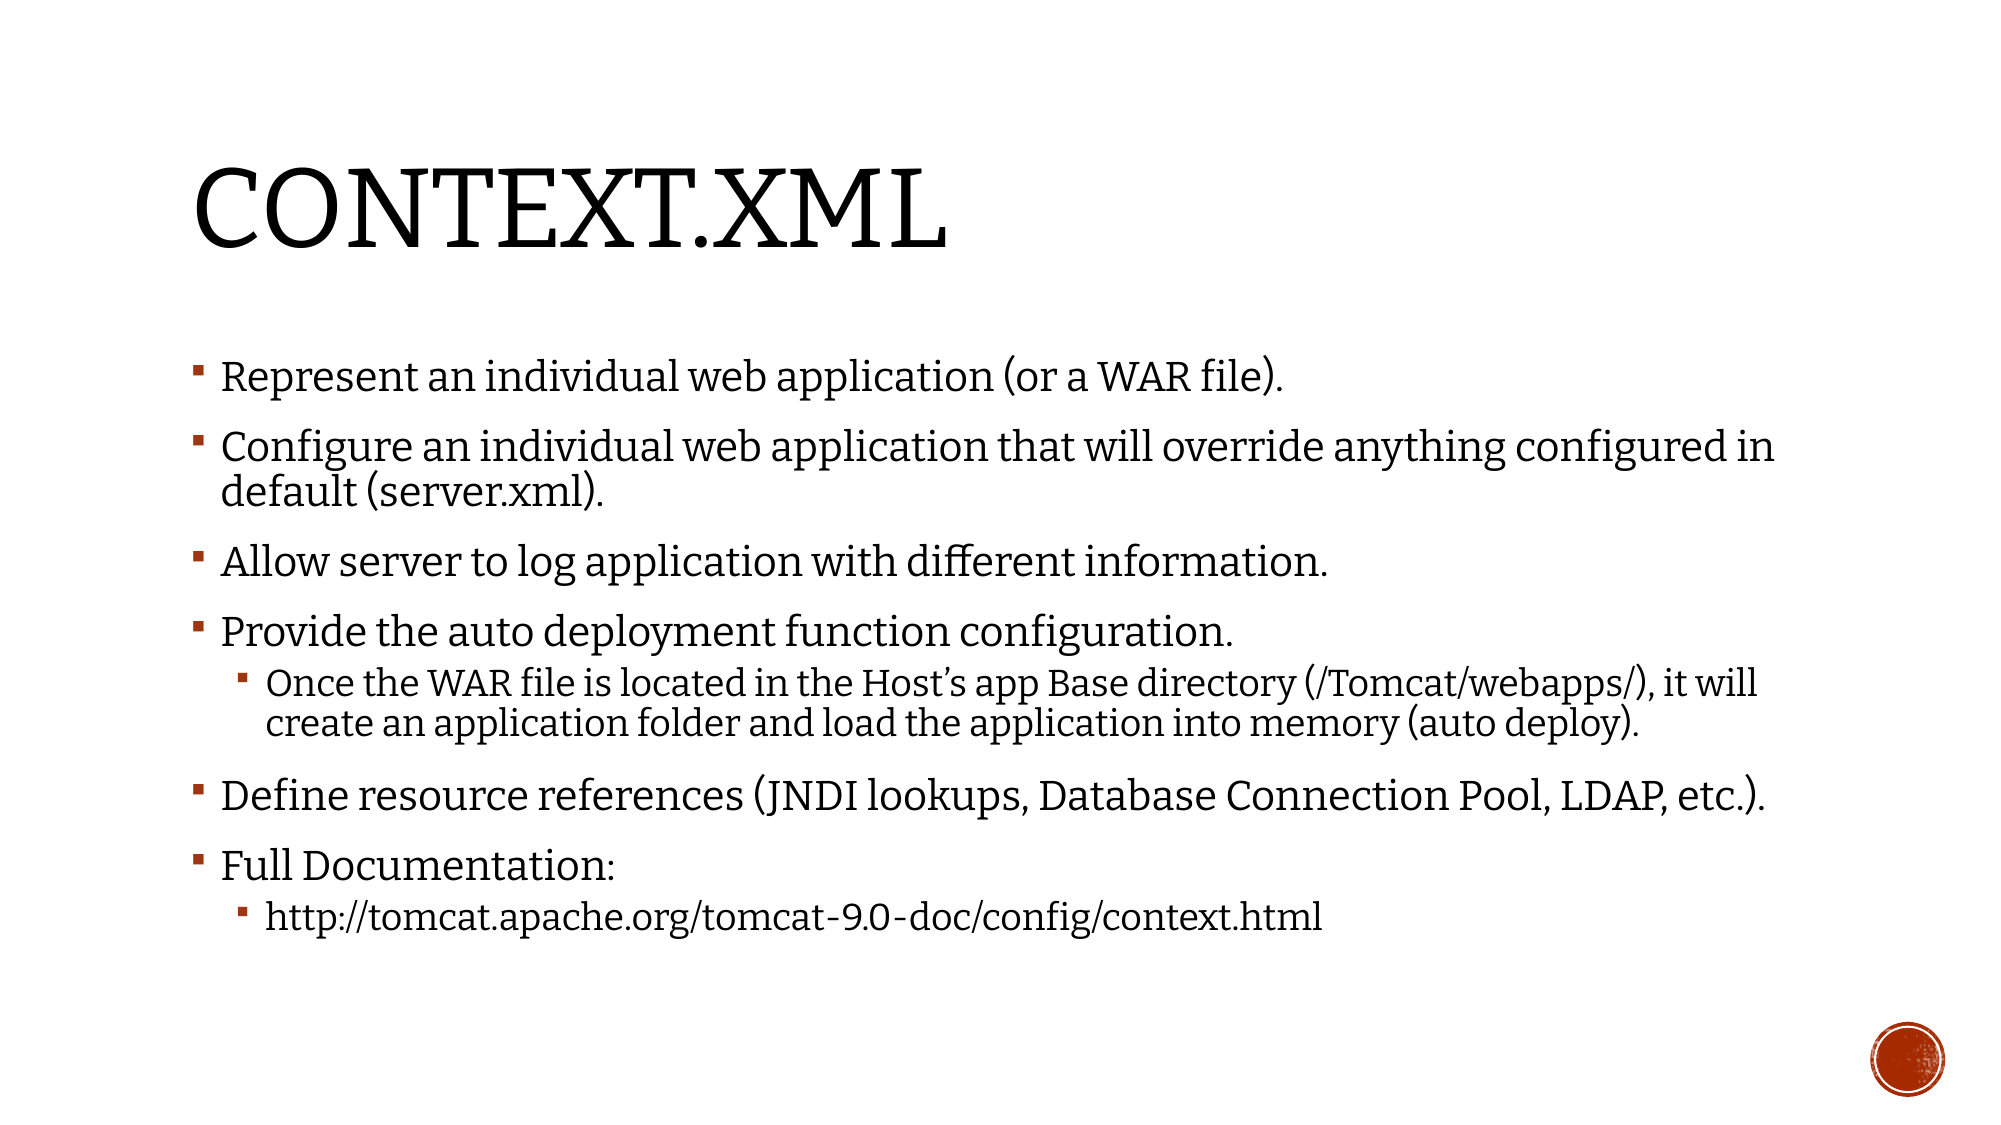

# context.xml
Represent an individual web application (or a WAR file).
Configure an individual web application that will override anything configured in default (server.xml).
Allow server to log application with different information.
Provide the auto deployment function configuration.
Once the WAR file is located in the Host’s app Base directory (/Tomcat/webapps/), it will create an application folder and load the application into memory (auto deploy).
Define resource references (JNDI lookups, Database Connection Pool, LDAP, etc.).
Full Documentation:
http://tomcat.apache.org/tomcat-9.0-doc/config/context.html